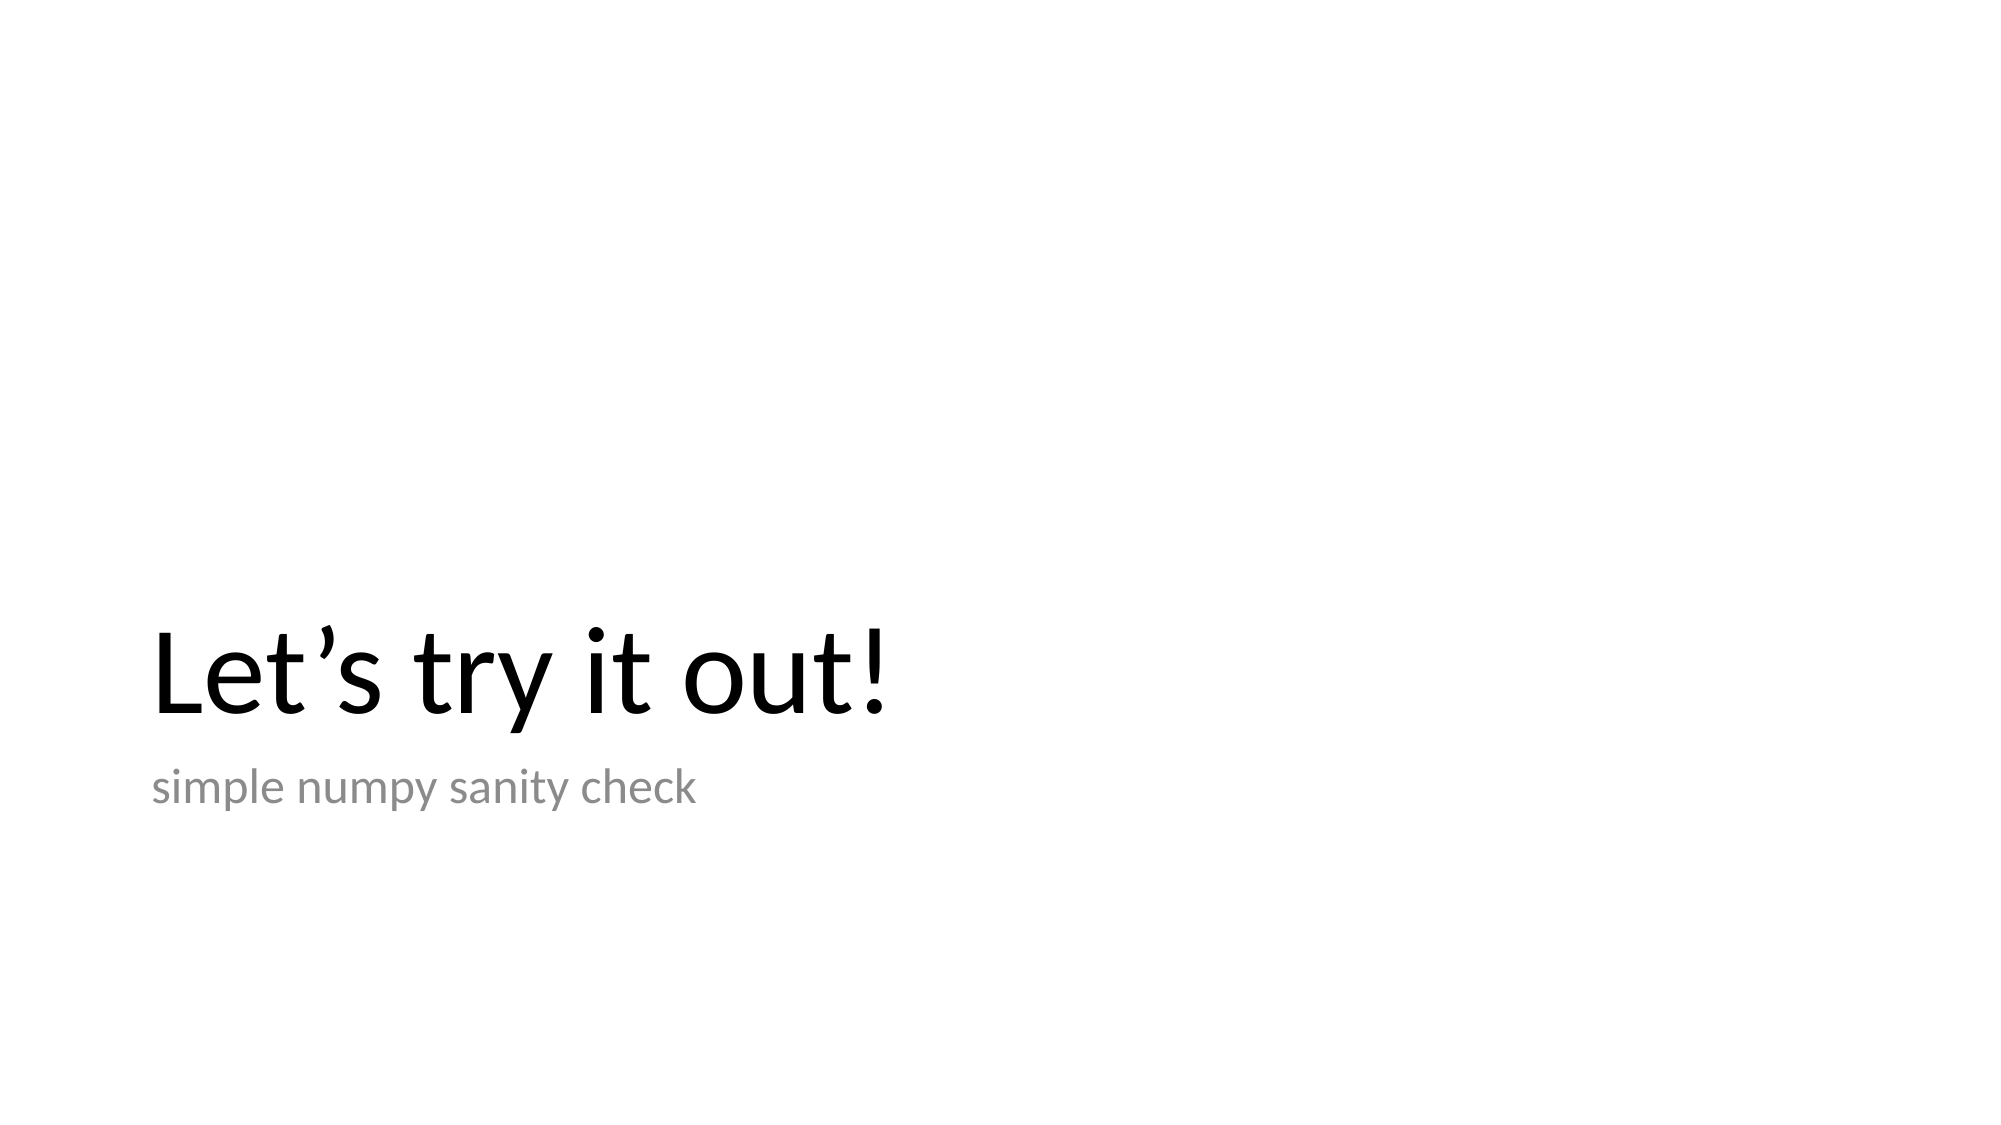

# Let’s try it out!
simple numpy sanity check